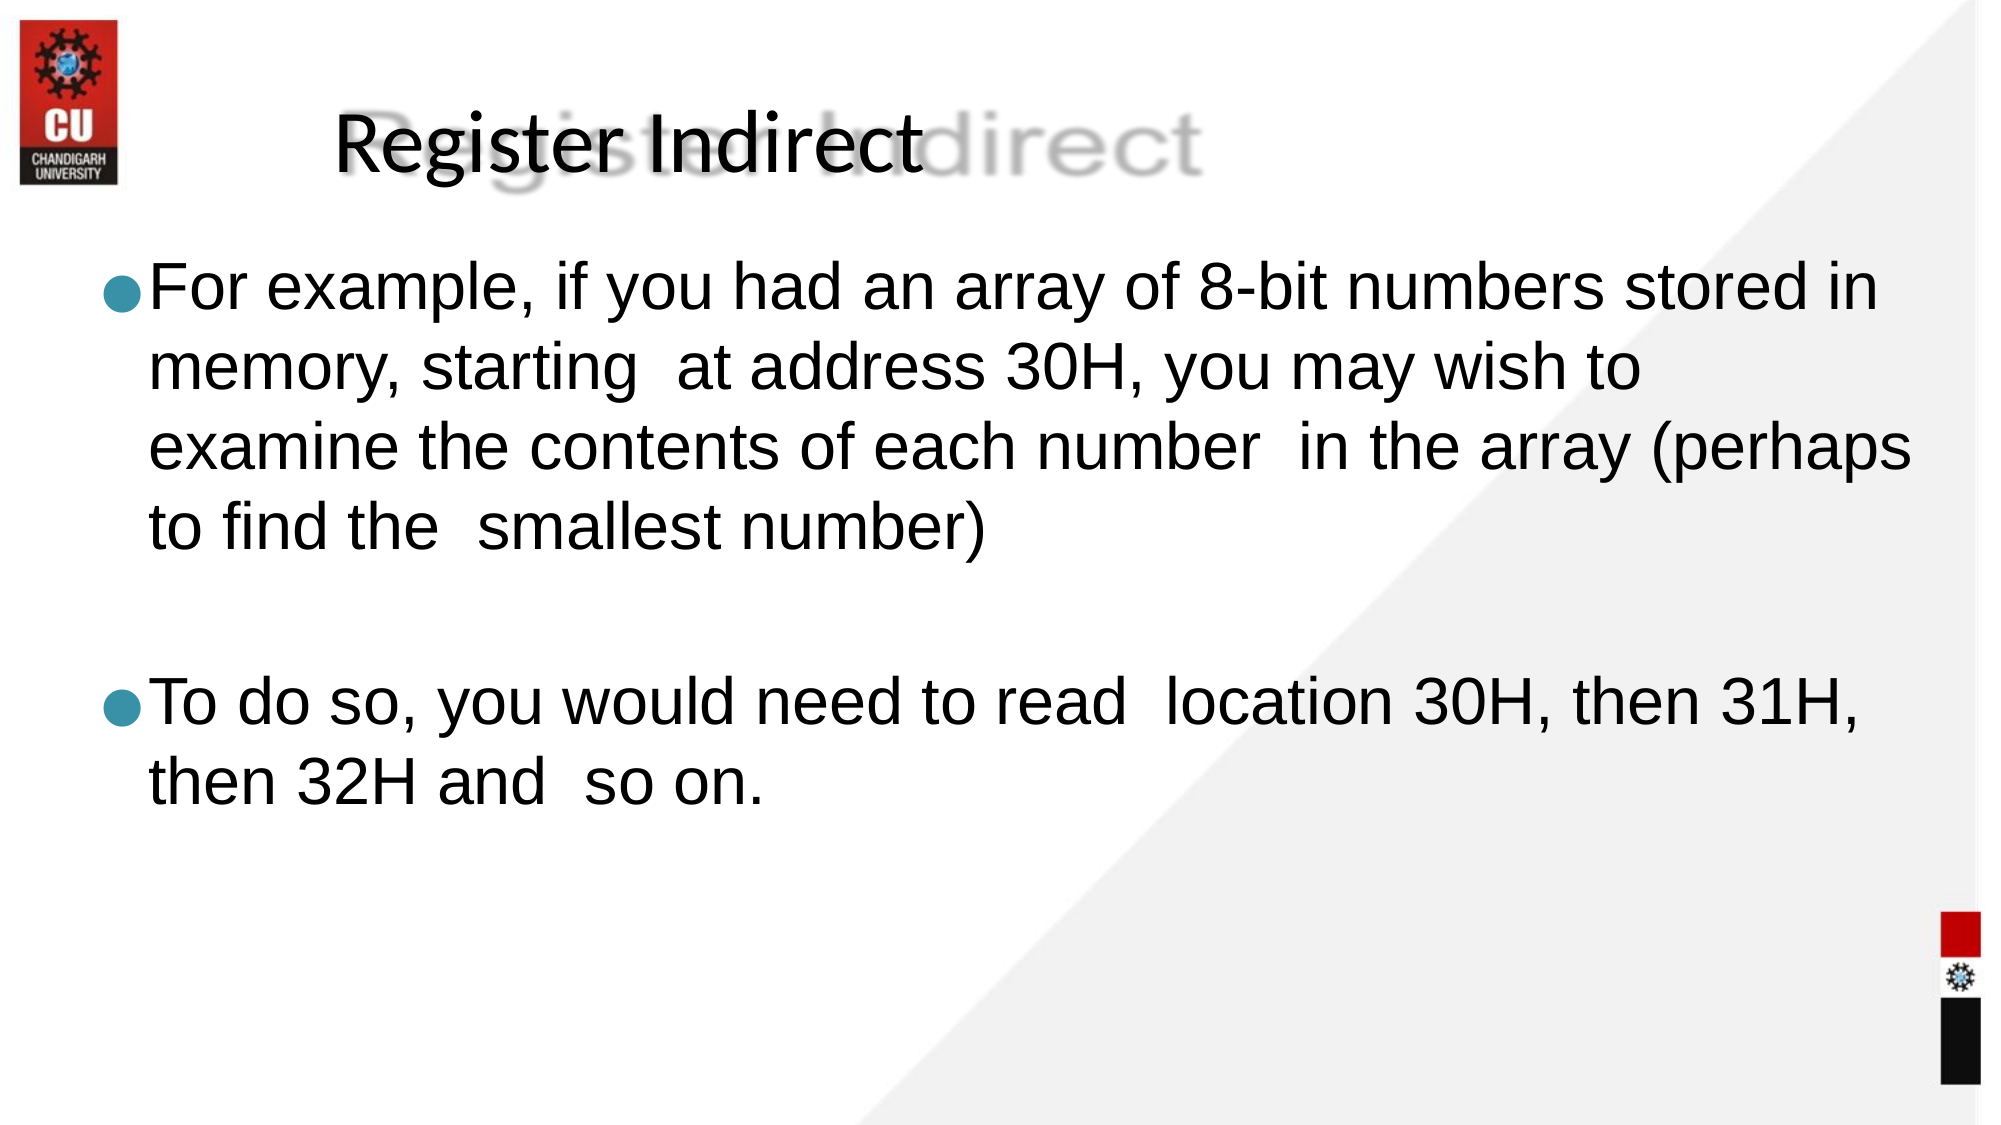

Register Indirect

For example, if you had an array of 8-bit numbers stored in memory, starting  at address 30H, you may wish to  examine the contents of each number  in the array (perhaps to find the  smallest number)

To do so, you would need to read  location 30H, then 31H, then 32H and  so on.